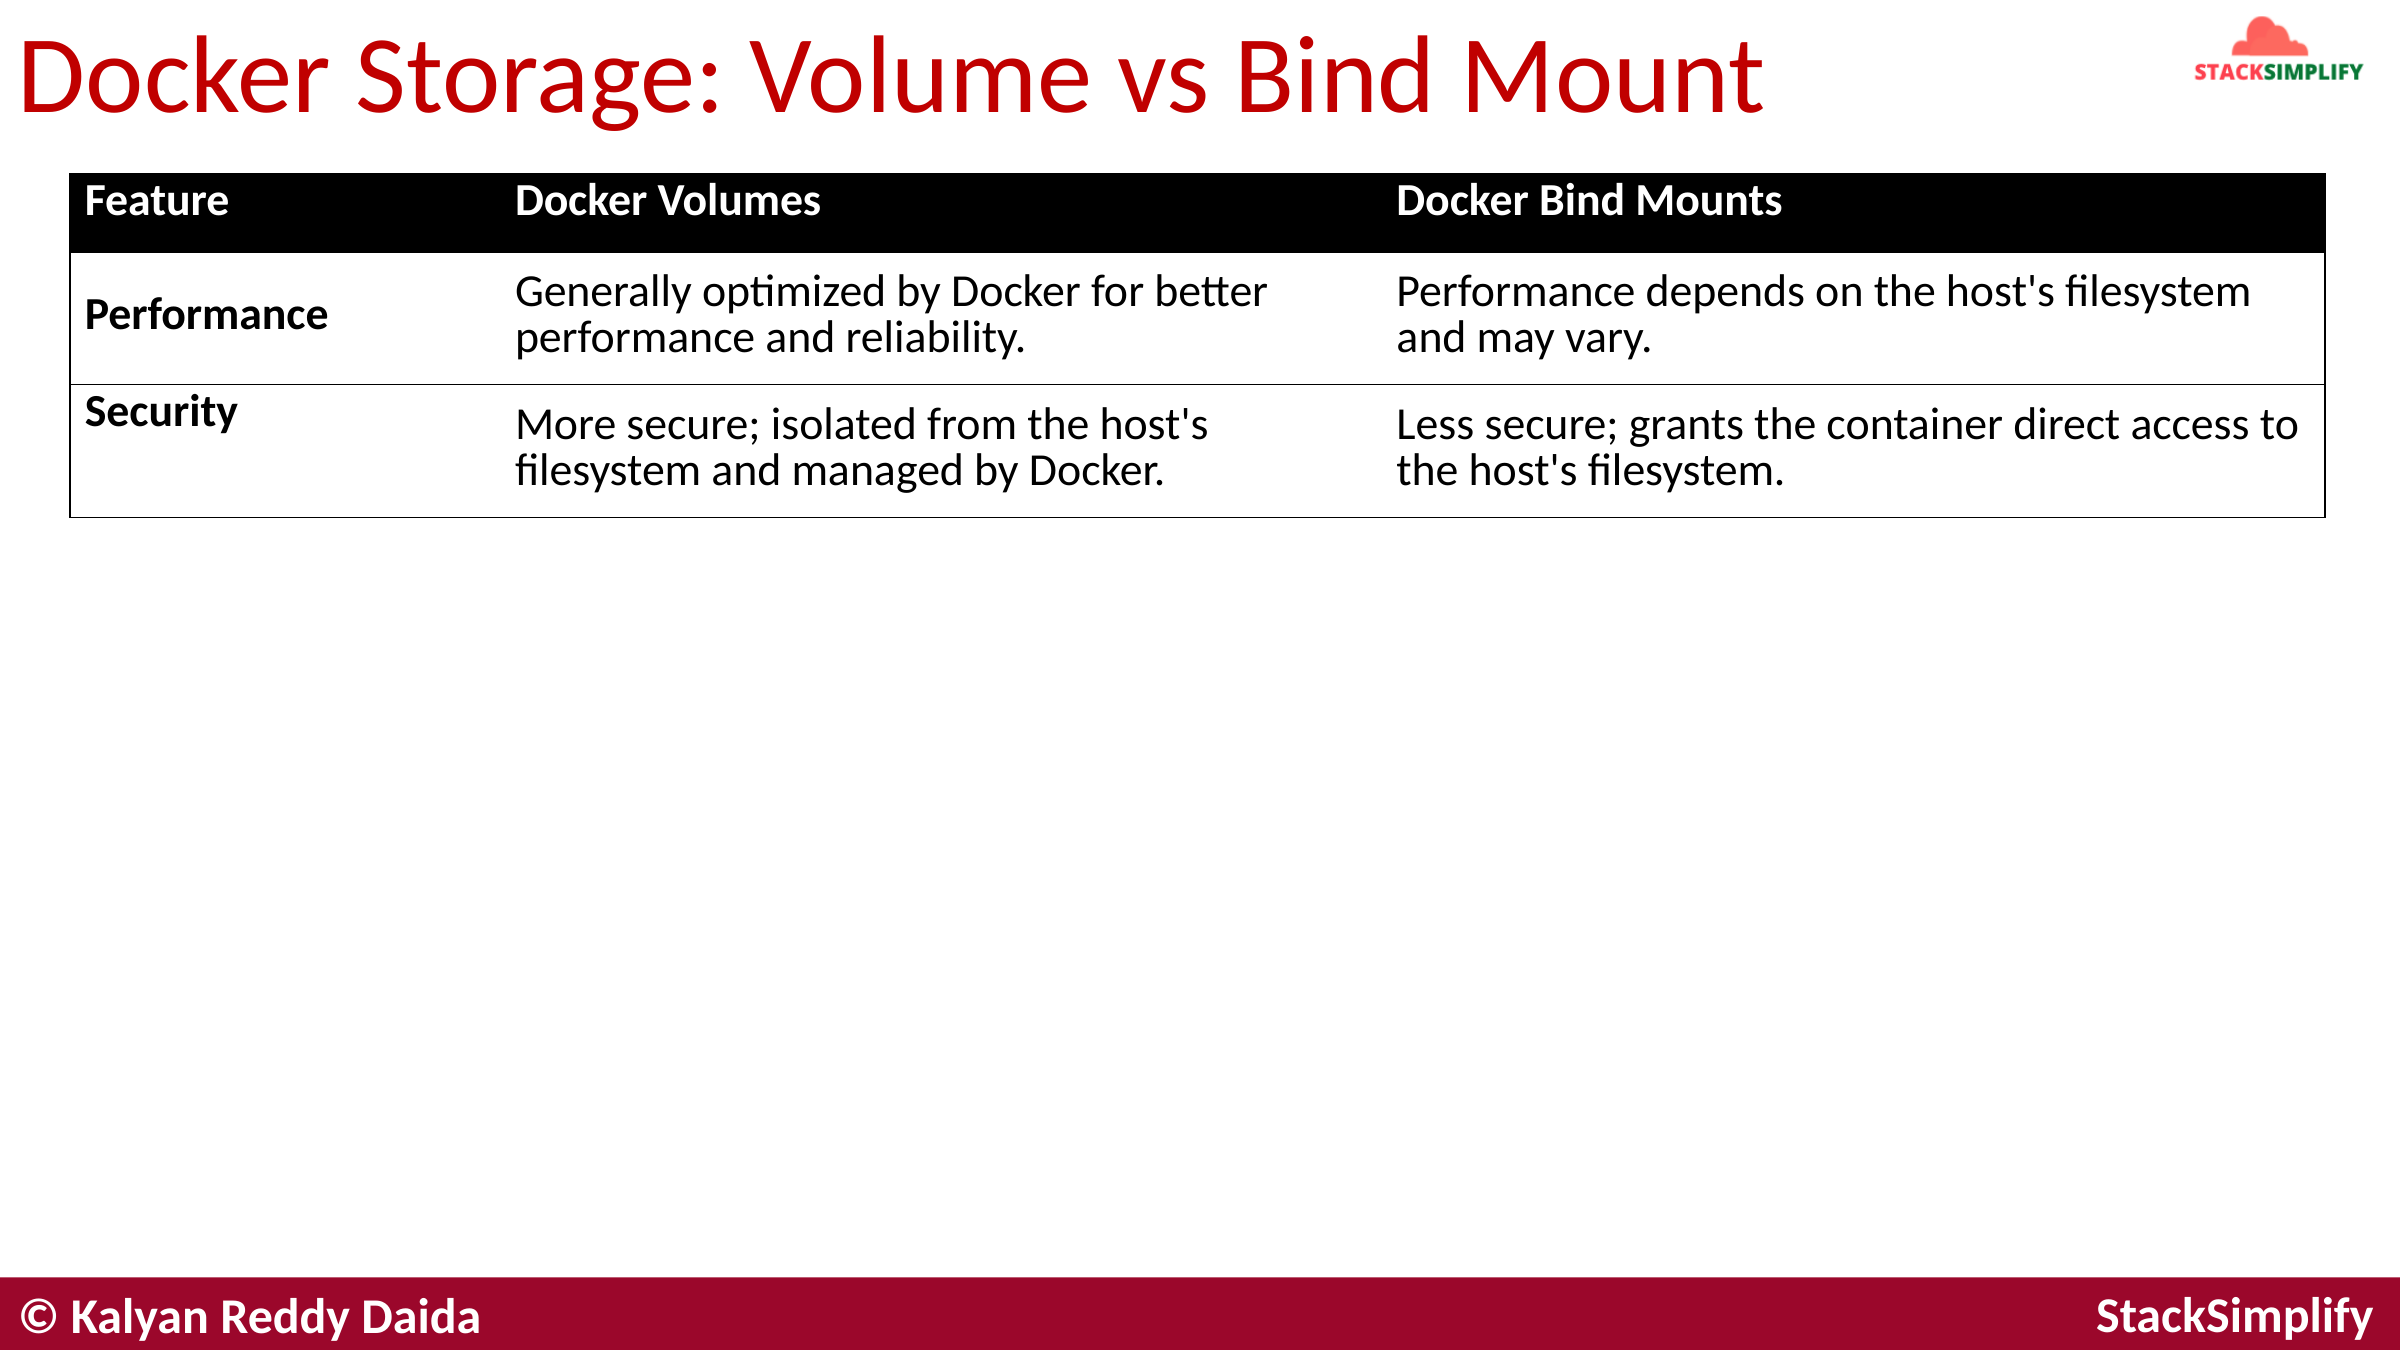

# Docker Storage: Volume vs Bind Mount
| Feature | Docker Volumes | Docker Bind Mounts |
| --- | --- | --- |
| Performance | Generally optimized by Docker for better performance and reliability. | Performance depends on the host's filesystem and may vary. |
| Security | More secure; isolated from the host's filesystem and managed by Docker. | Less secure; grants the container direct access to the host's filesystem. |
© Kalyan Reddy Daida